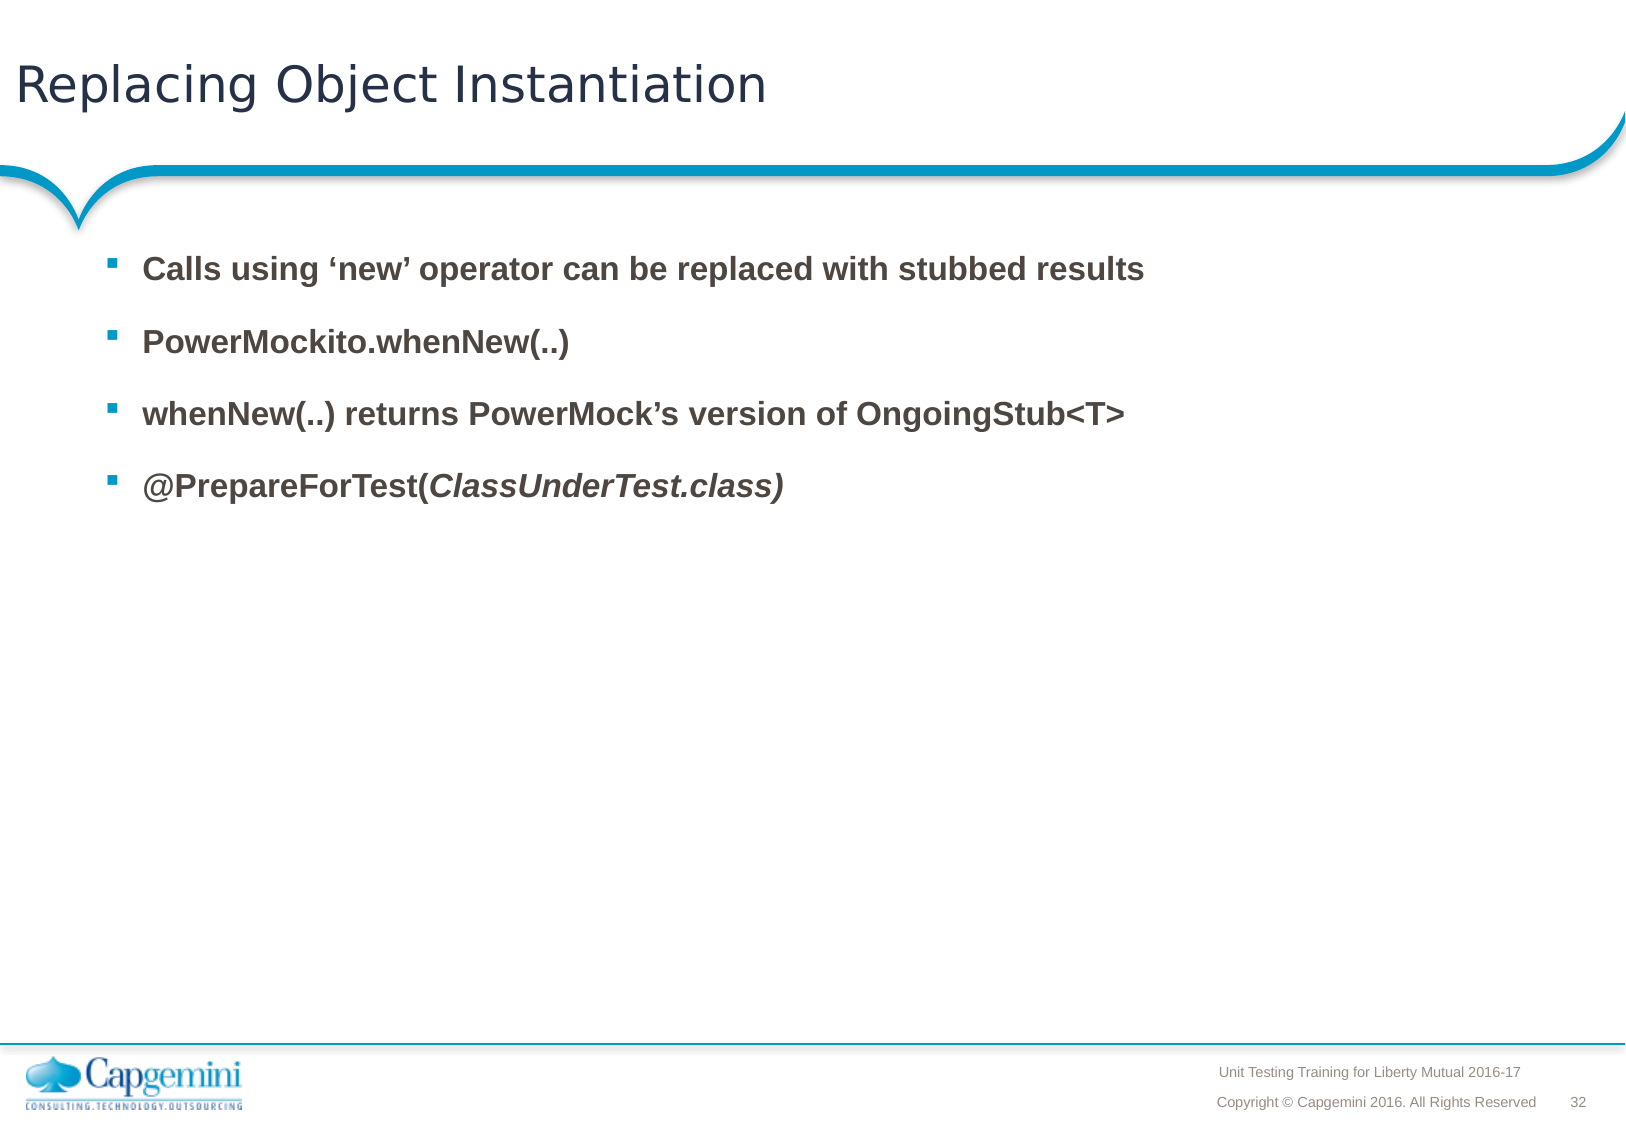

# Replacing Object Instantiation
Calls using ‘new’ operator can be replaced with stubbed results
PowerMockito.whenNew(..)
whenNew(..) returns PowerMock’s version of OngoingStub<T>
@PrepareForTest(ClassUnderTest.class)